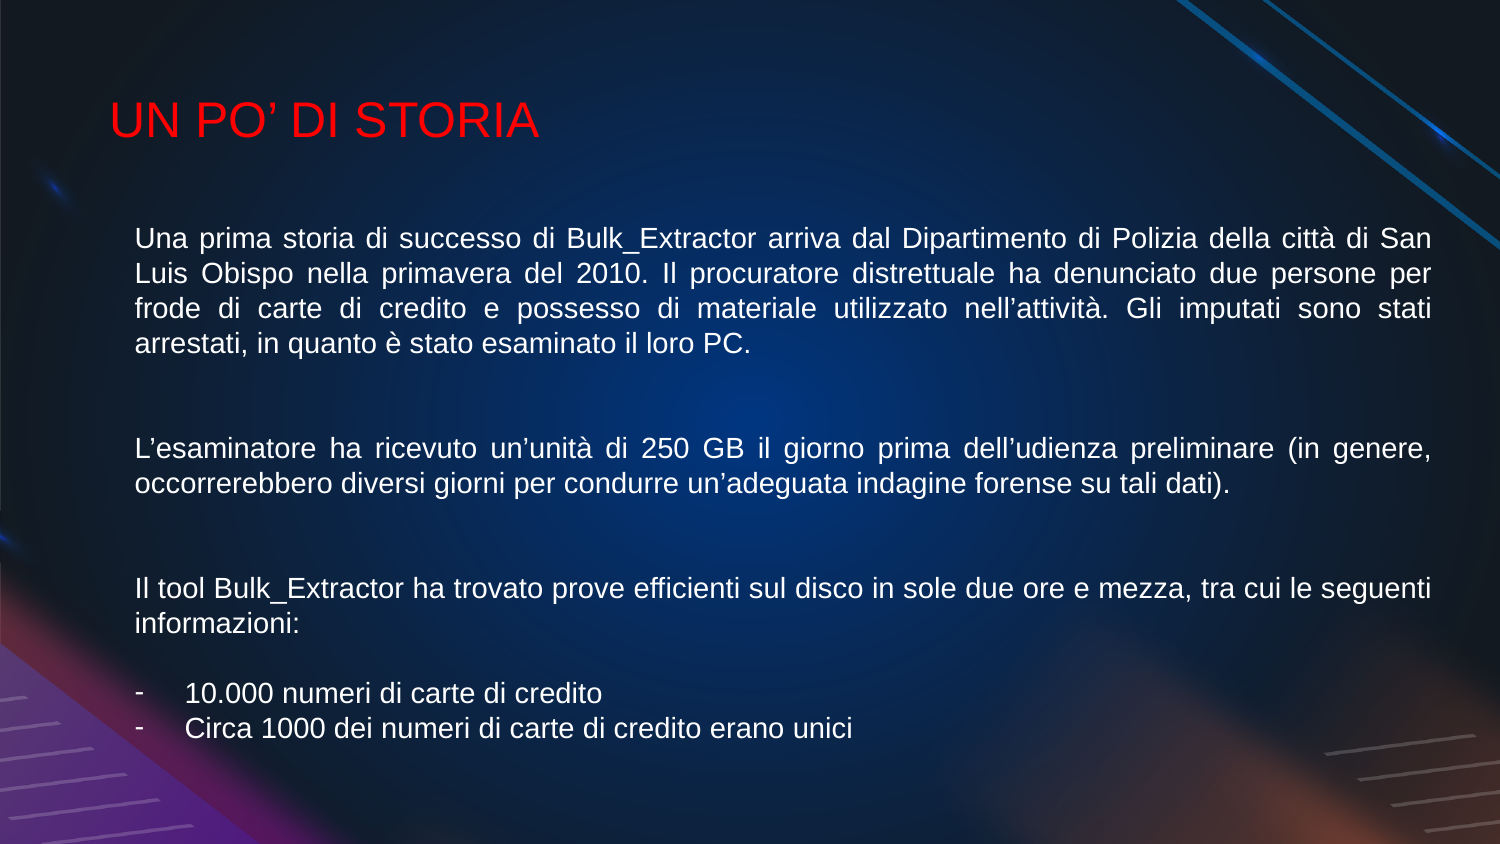

# UN PO’ DI STORIA
Una prima storia di successo di Bulk_Extractor arriva dal Dipartimento di Polizia della città di San Luis Obispo nella primavera del 2010. Il procuratore distrettuale ha denunciato due persone per frode di carte di credito e possesso di materiale utilizzato nell’attività. Gli imputati sono stati arrestati, in quanto è stato esaminato il loro PC.

L’esaminatore ha ricevuto un’unità di 250 GB il giorno prima dell’udienza preliminare (in genere, occorrerebbero diversi giorni per condurre un’adeguata indagine forense su tali dati).

Il tool Bulk_Extractor ha trovato prove efficienti sul disco in sole due ore e mezza, tra cui le seguenti informazioni:

10.000 numeri di carte di credito
Circa 1000 dei numeri di carte di credito erano unici